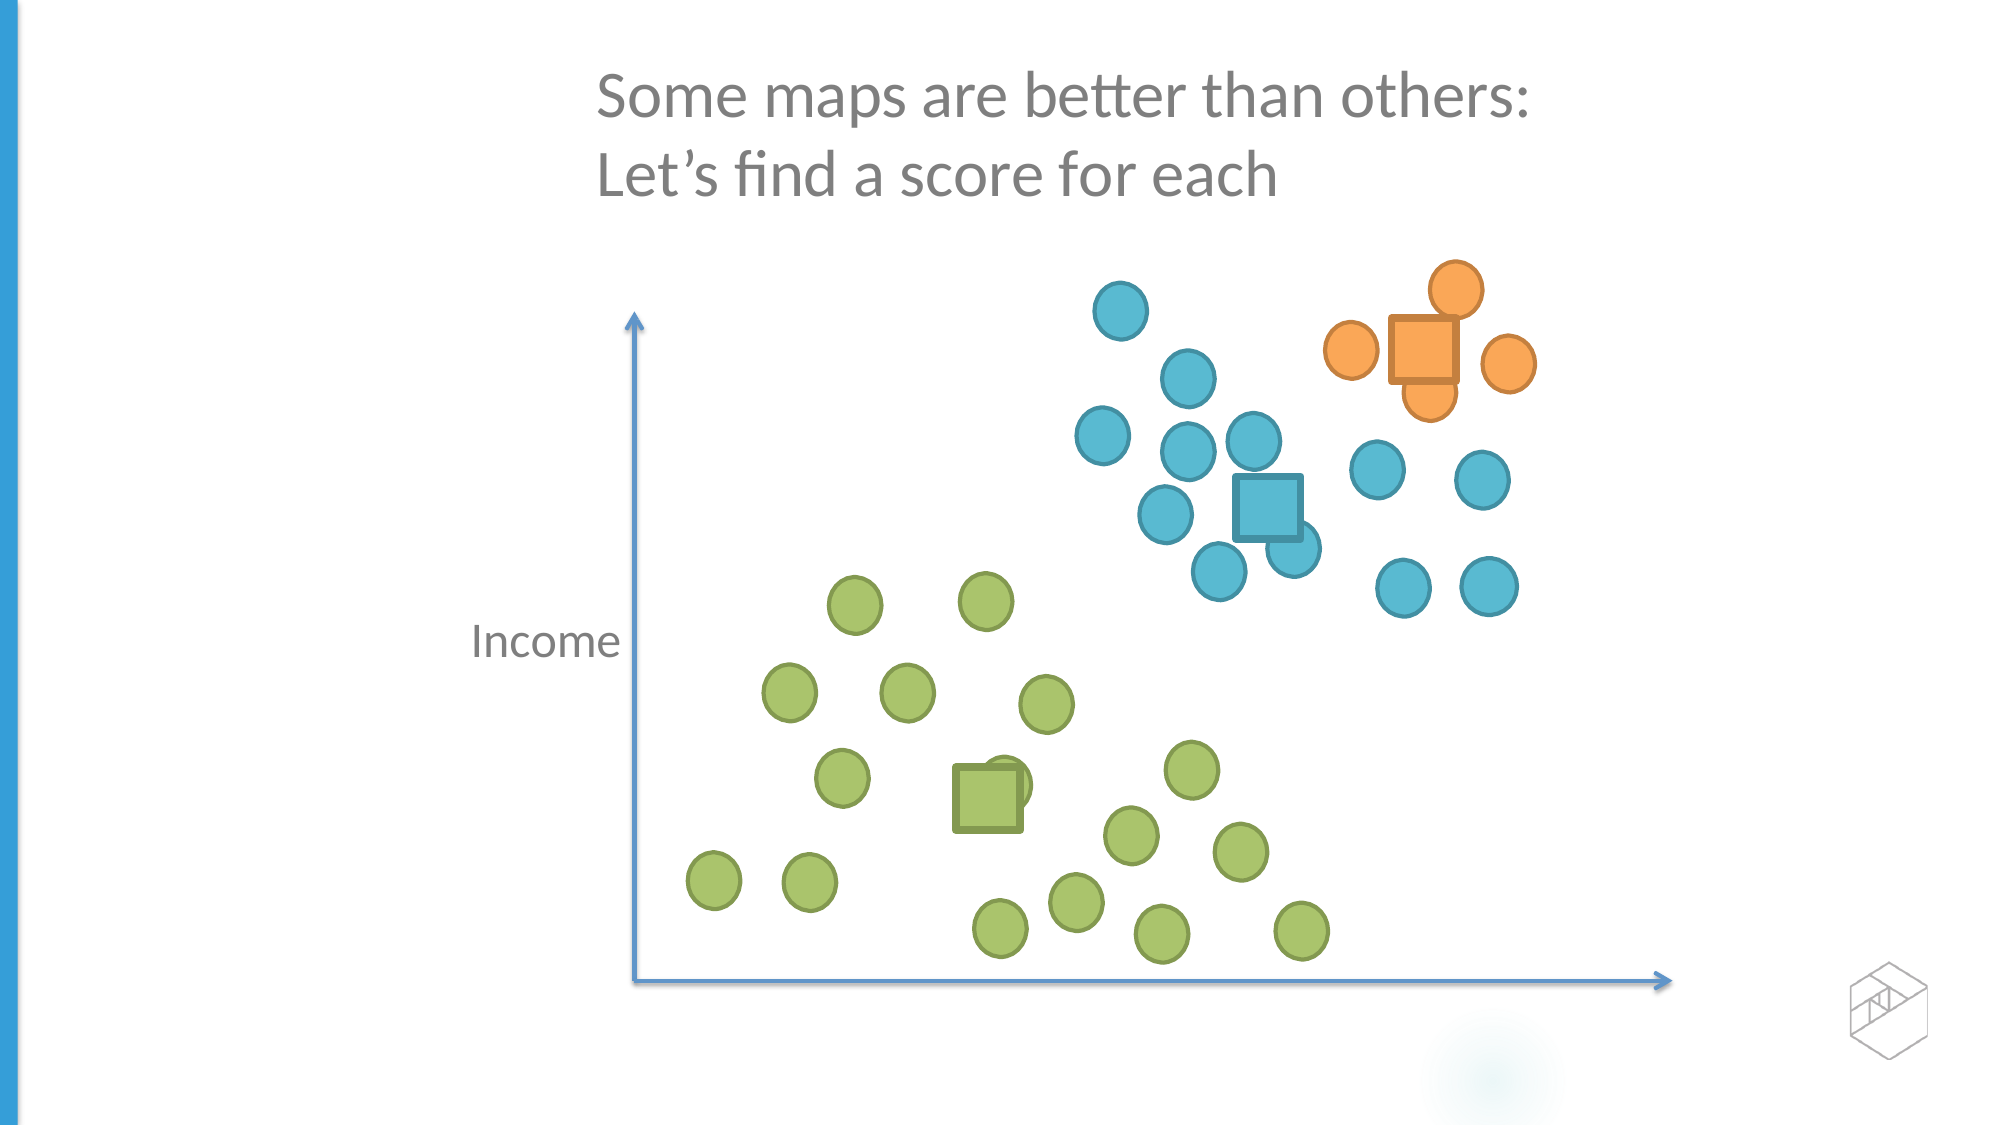

Age
Some maps are better than others: Let’s ﬁnd a score for each

Income